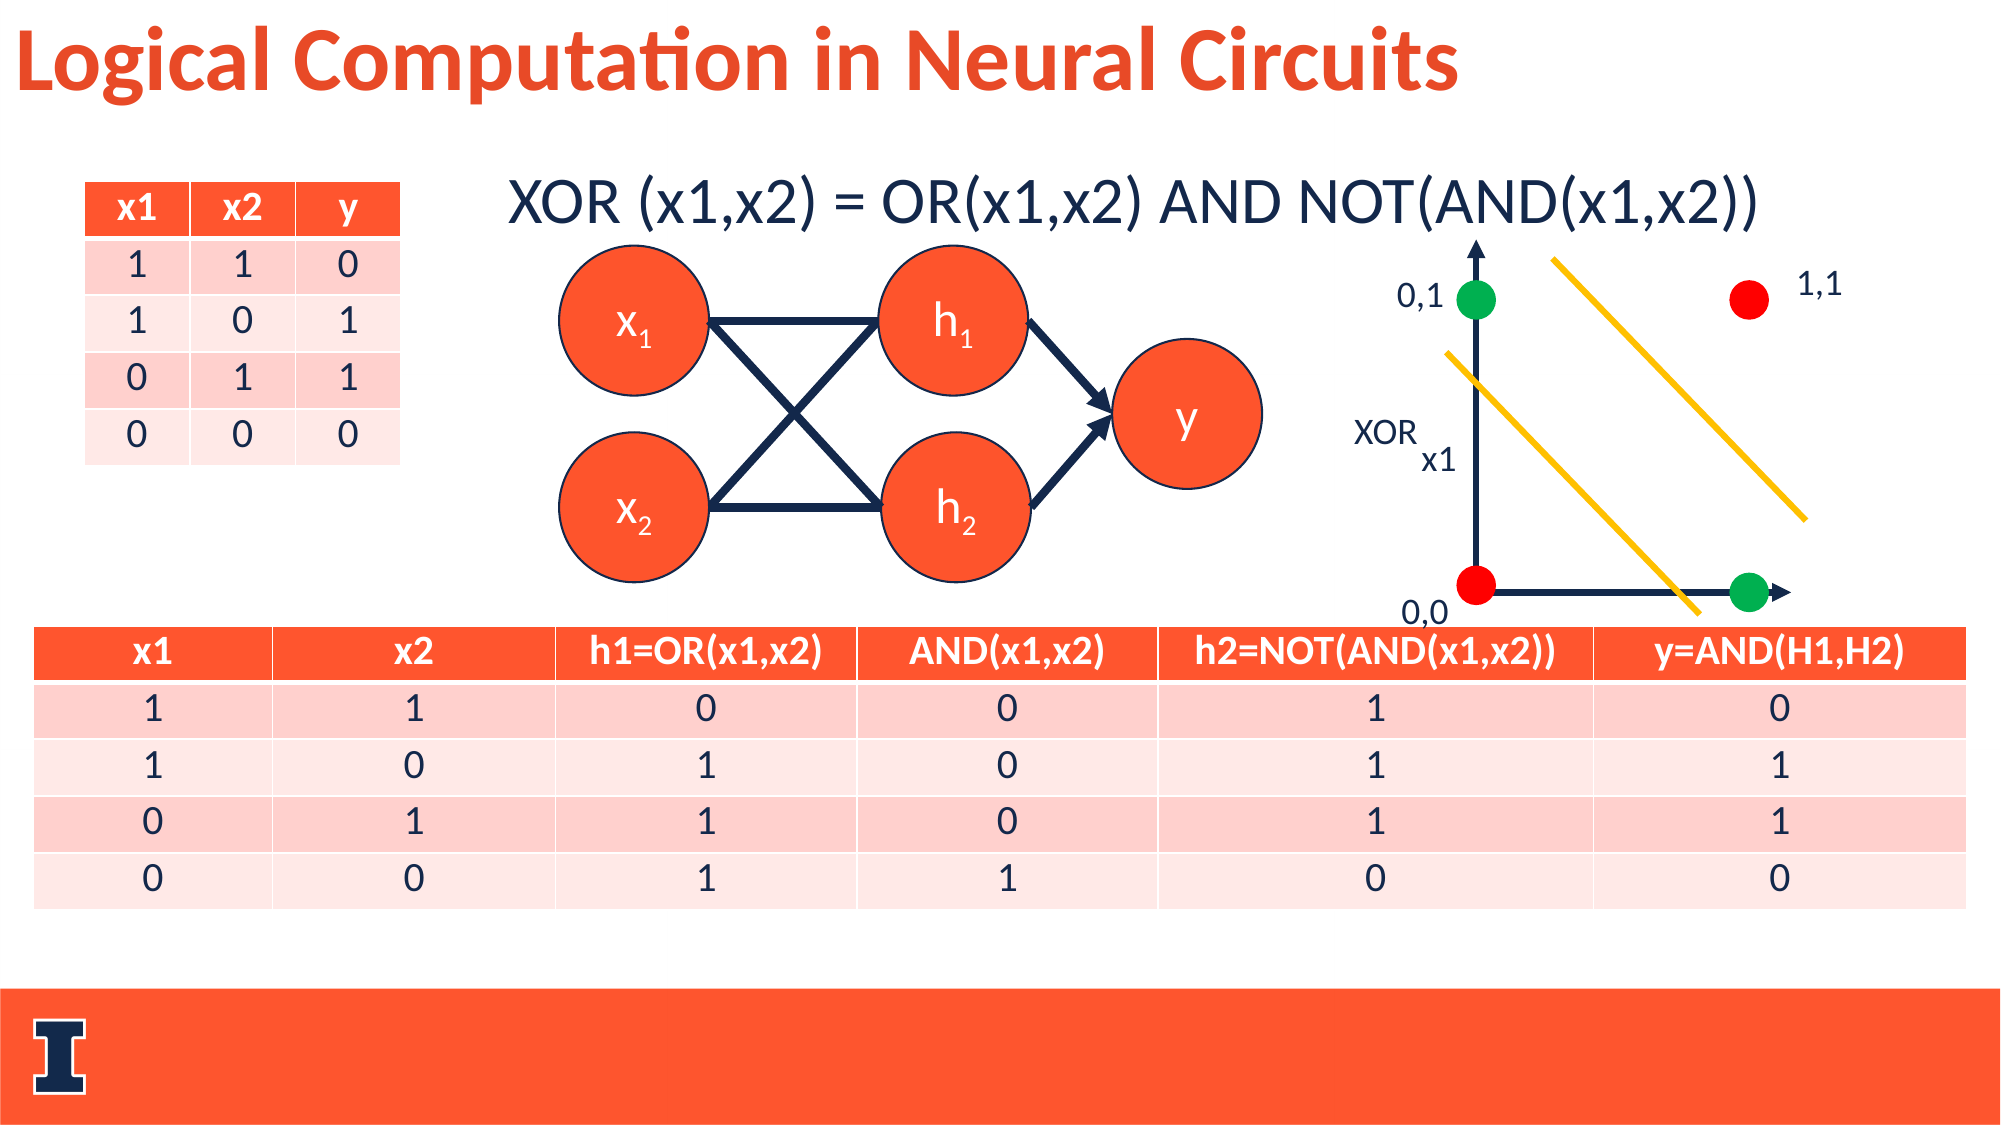

Logical Computation in Neural Circuits
XOR (x1,x2) = OR(x1,x2) AND NOT(AND(x1,x2))
| x1 | x2 | y |
| --- | --- | --- |
| 1 | 1 | 0 |
| 1 | 0 | 1 |
| 0 | 1 | 1 |
| 0 | 0 | 0 |
x1
h1
1,1
0,1

y
XOR
x1
x2
h2

0,0
| x1 | x2 | h1=OR(x1,x2) | AND(x1,x2) | h2=NOT(AND(x1,x2)) | y=AND(H1,H2) |
| --- | --- | --- | --- | --- | --- |
| 1 | 1 | 0 | 0 | 1 | 0 |
| 1 | 0 | 1 | 0 | 1 | 1 |
| 0 | 1 | 1 | 0 | 1 | 1 |
| 0 | 0 | 1 | 1 | 0 | 0 |